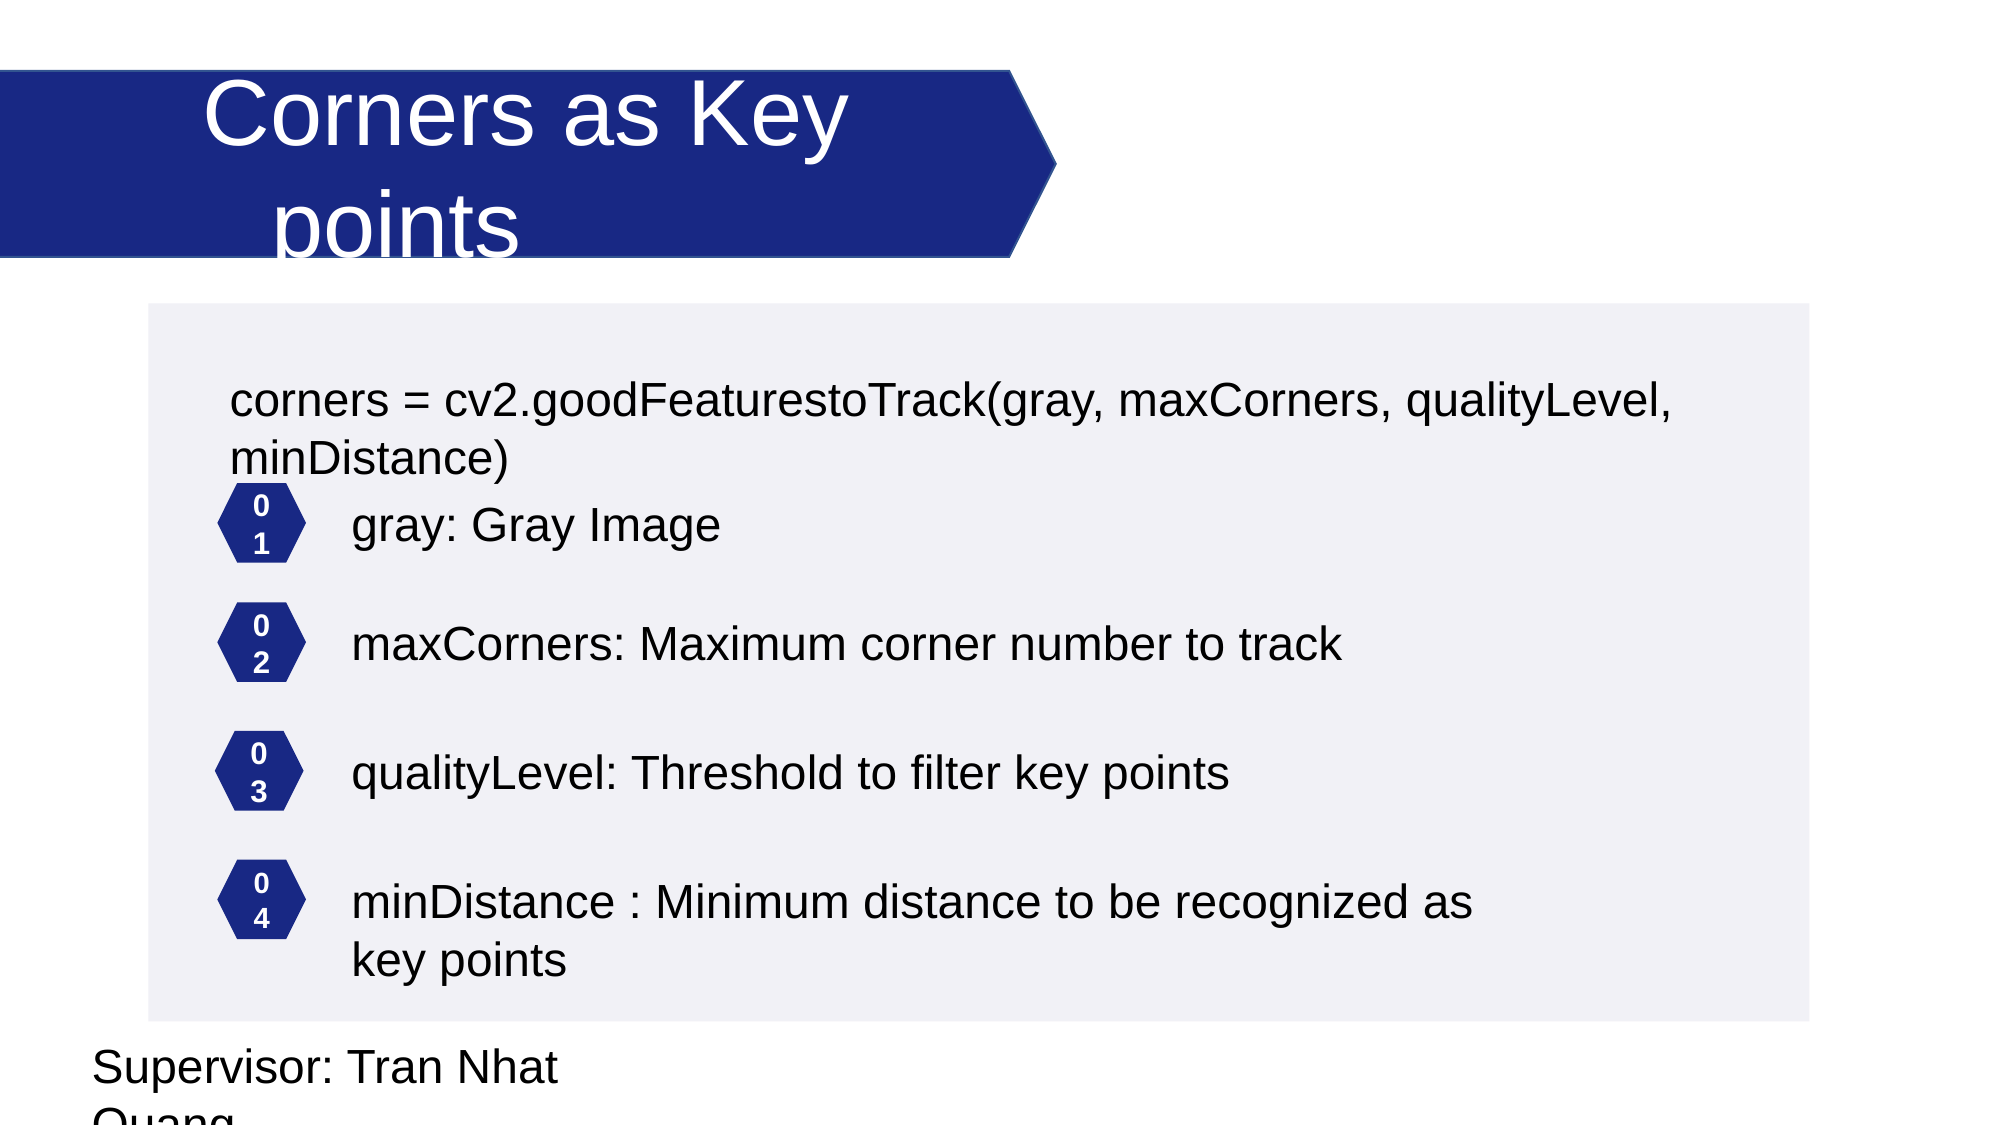

Corners as Key points

corners = cv2.goodFeaturestoTrack(gray, maxCorners, qualityLevel, minDistance)
01
gray: Gray Image
02
maxCorners: Maximum corner number to track
03
qualityLevel: Threshold to filter key points
04
minDistance : Minimum distance to be recognized as key points
Supervisor: Tran Nhat Quang